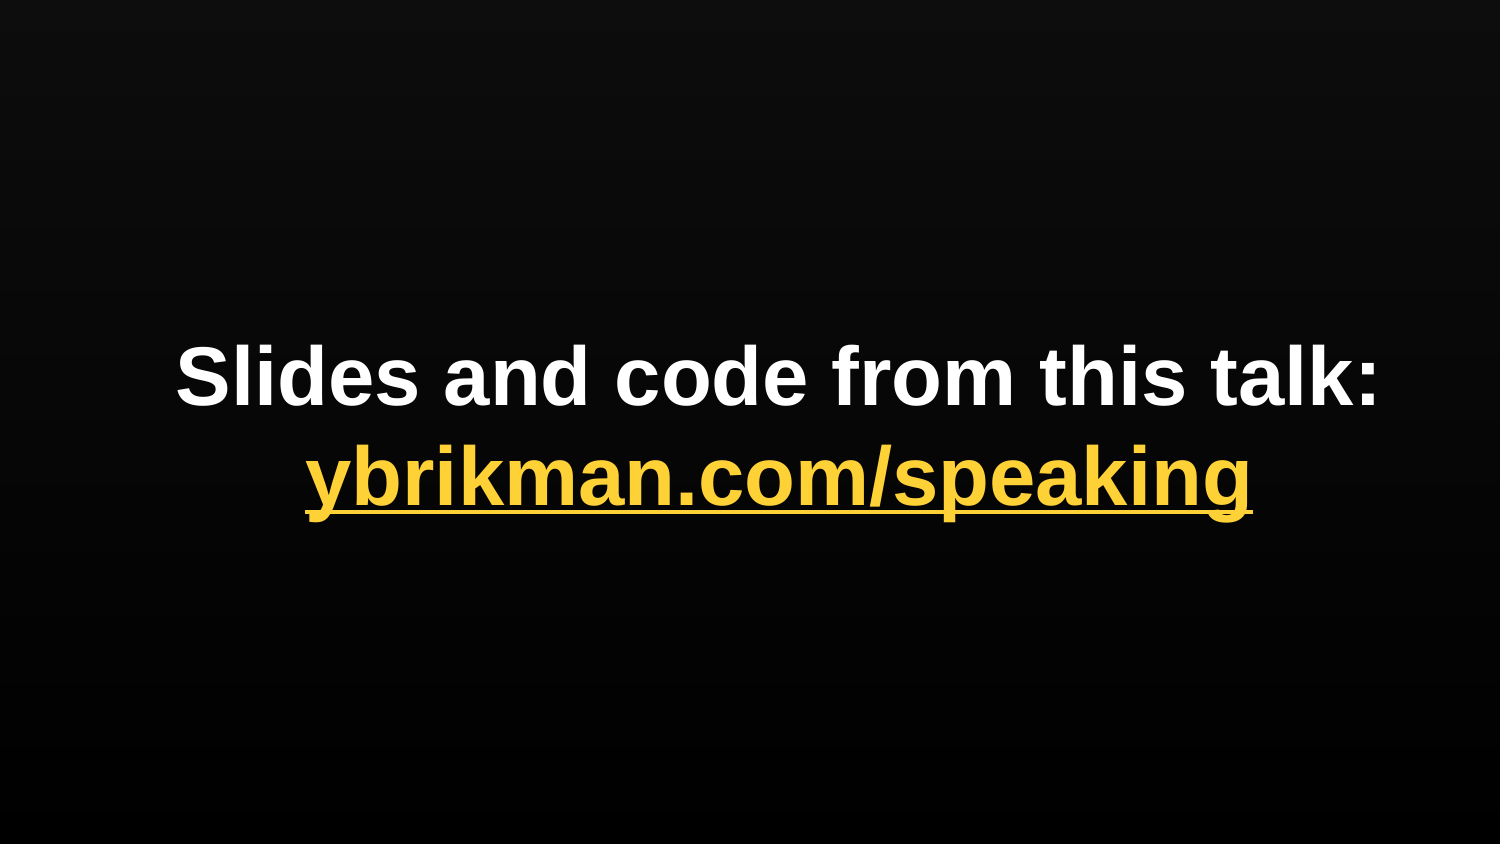

Slides and code from this talk:
ybrikman.com/speaking